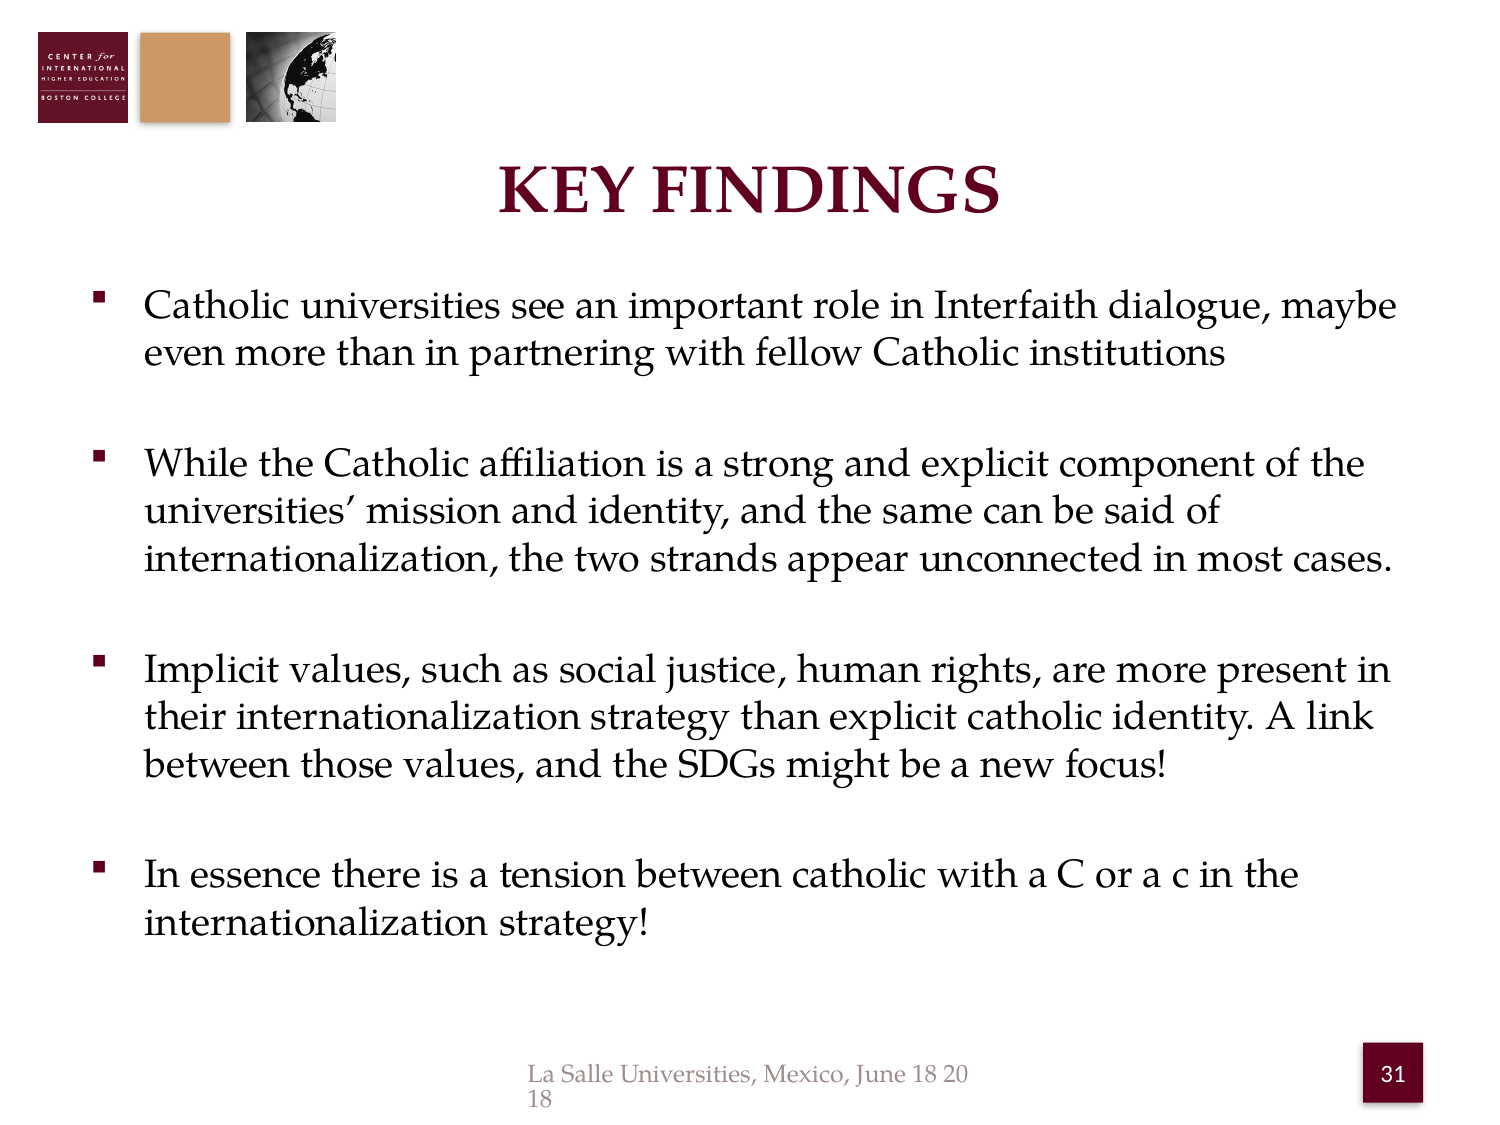

# Key Findings
Catholic universities see an important role in Interfaith dialogue, maybe even more than in partnering with fellow Catholic institutions

While the Catholic affiliation is a strong and explicit component of the universities’ mission and identity, and the same can be said of internationalization, the two strands appear unconnected in most cases.

Implicit values, such as social justice, human rights, are more present in their internationalization strategy than explicit catholic identity. A link between those values, and the SDGs might be a new focus!

In essence there is a tension between catholic with a C or a c in the internationalization strategy!

La Salle Universities, Mexico, June 18 2018